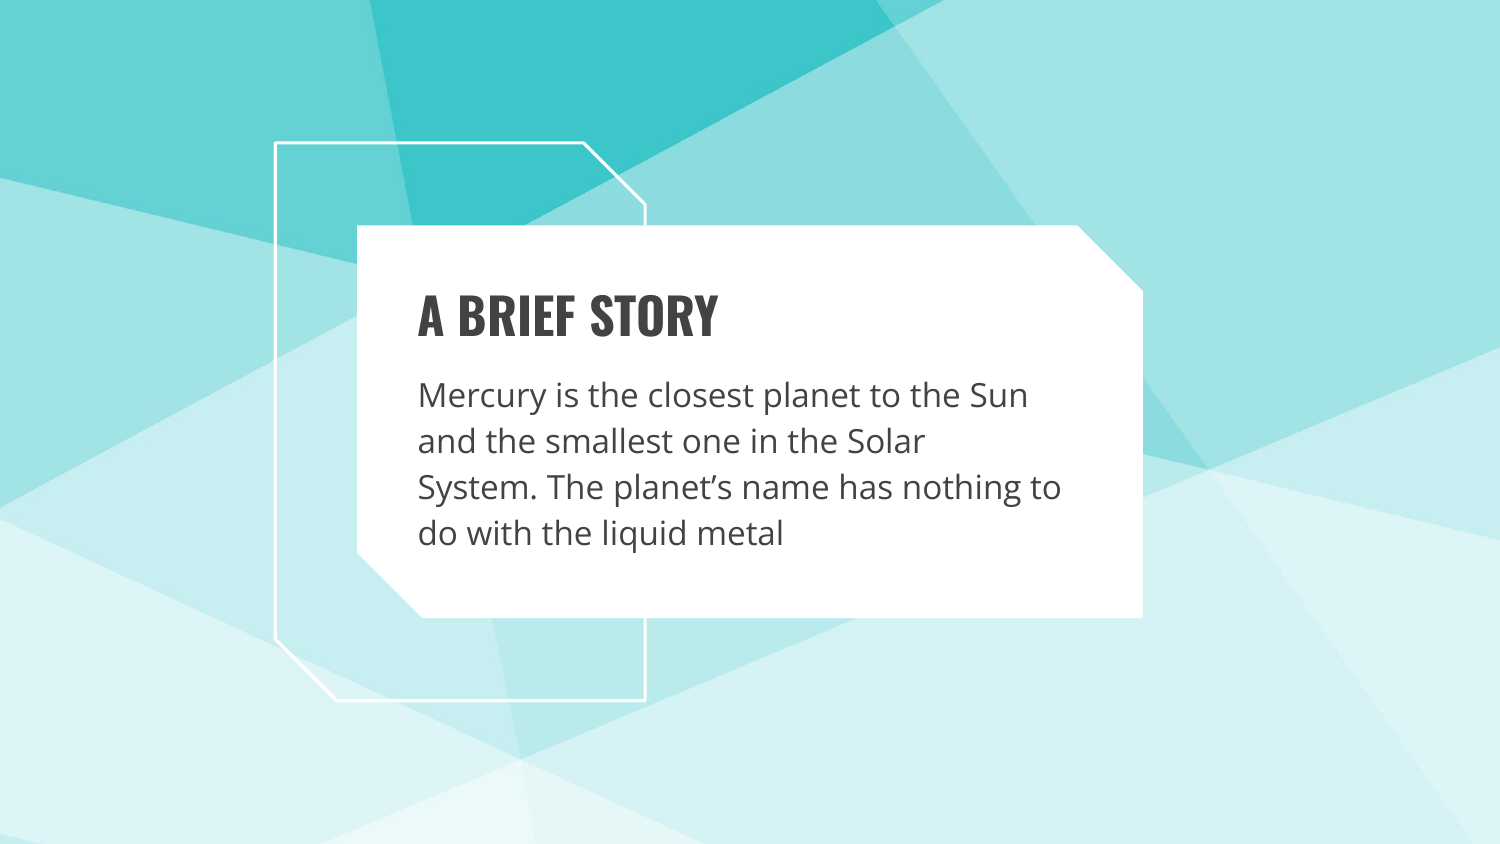

# A BRIEF STORY
Mercury is the closest planet to the Sun
and the smallest one in the Solar
System. The planet’s name has nothing to
do with the liquid metal